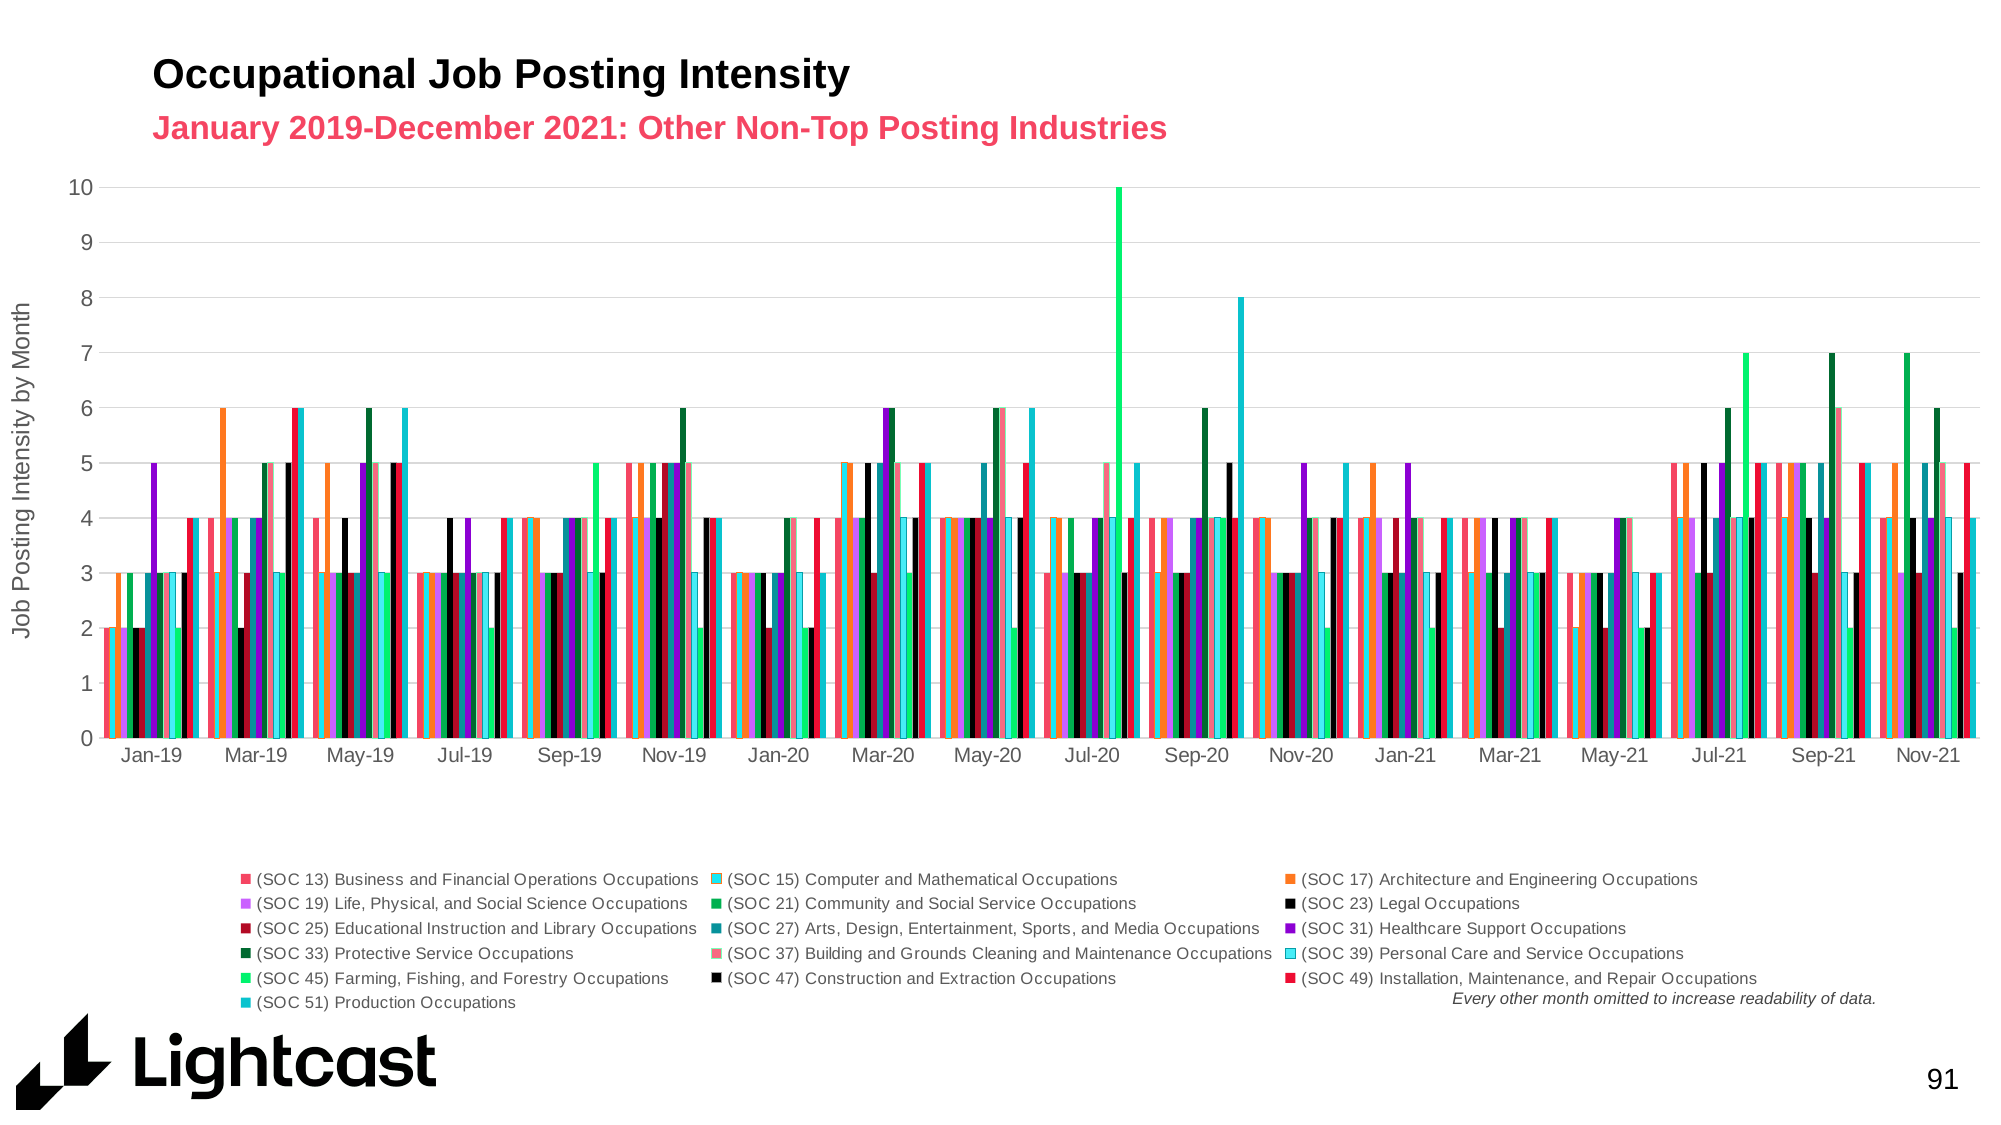

# Occupational Job Posting Intensity
January 2019-December 2021: Other Non-Top Posting Industries

### Chart

| Category | (SOC 13) Business and Financial Operations Occupations | (SOC 15) Computer and Mathematical Occupations | (SOC 17) Architecture and Engineering Occupations | (SOC 19) Life, Physical, and Social Science Occupations | (SOC 21) Community and Social Service Occupations | (SOC 23) Legal Occupations | (SOC 25) Educational Instruction and Library Occupations | (SOC 27) Arts, Design, Entertainment, Sports, and Media Occupations | (SOC 31) Healthcare Support Occupations | (SOC 33) Protective Service Occupations | (SOC 37) Building and Grounds Cleaning and Maintenance Occupations | (SOC 39) Personal Care and Service Occupations | (SOC 45) Farming, Fishing, and Forestry Occupations | (SOC 47) Construction and Extraction Occupations | (SOC 49) Installation, Maintenance, and Repair Occupations | (SOC 51) Production Occupations |
|---|---|---|---|---|---|---|---|---|---|---|---|---|---|---|---|---|
| Jan-19 | 2.0 | 2.0 | 3.0 | 2.0 | 3.0 | 2.0 | 2.0 | 3.0 | 5.0 | 3.0 | 3.0 | 3.0 | 2.0 | 3.0 | 4.0 | 4.0 |
| Mar-19 | 4.0 | 3.0 | 6.0 | 4.0 | 4.0 | 2.0 | 3.0 | 4.0 | 4.0 | 5.0 | 5.0 | 3.0 | 3.0 | 5.0 | 6.0 | 6.0 |
| May-19 | 4.0 | 3.0 | 5.0 | 3.0 | 3.0 | 4.0 | 3.0 | 3.0 | 5.0 | 6.0 | 5.0 | 3.0 | 3.0 | 5.0 | 5.0 | 6.0 |
| Jul-19 | 3.0 | 3.0 | 3.0 | 3.0 | 3.0 | 4.0 | 3.0 | 3.0 | 4.0 | 3.0 | 3.0 | 3.0 | 2.0 | 3.0 | 4.0 | 4.0 |
| Sep-19 | 4.0 | 4.0 | 4.0 | 3.0 | 3.0 | 3.0 | 3.0 | 4.0 | 4.0 | 4.0 | 4.0 | 3.0 | 5.0 | 3.0 | 4.0 | 4.0 |
| Nov-19 | 5.0 | 4.0 | 5.0 | 4.0 | 5.0 | 4.0 | 5.0 | 5.0 | 5.0 | 6.0 | 5.0 | 3.0 | 2.0 | 4.0 | 4.0 | 4.0 |
| Jan-20 | 3.0 | 3.0 | 3.0 | 3.0 | 3.0 | 3.0 | 2.0 | 3.0 | 3.0 | 4.0 | 4.0 | 3.0 | 2.0 | 2.0 | 4.0 | 3.0 |
| Mar-20 | 4.0 | 5.0 | 5.0 | 4.0 | 4.0 | 5.0 | 3.0 | 5.0 | 6.0 | 6.0 | 5.0 | 4.0 | 3.0 | 4.0 | 5.0 | 5.0 |
| May-20 | 4.0 | 4.0 | 4.0 | 4.0 | 4.0 | 4.0 | 4.0 | 5.0 | 4.0 | 6.0 | 6.0 | 4.0 | 2.0 | 4.0 | 5.0 | 6.0 |
| Jul-20 | 3.0 | 4.0 | 4.0 | 3.0 | 4.0 | 3.0 | 3.0 | 3.0 | 4.0 | 4.0 | 5.0 | 4.0 | 10.0 | 3.0 | 4.0 | 5.0 |
| Sep-20 | 4.0 | 3.0 | 4.0 | 4.0 | 3.0 | 3.0 | 3.0 | 4.0 | 4.0 | 6.0 | 4.0 | 4.0 | 4.0 | 5.0 | 4.0 | 8.0 |
| Nov-20 | 4.0 | 4.0 | 4.0 | 3.0 | 3.0 | 3.0 | 3.0 | 3.0 | 5.0 | 4.0 | 4.0 | 3.0 | 2.0 | 4.0 | 4.0 | 5.0 |
| Jan-21 | 4.0 | 4.0 | 5.0 | 4.0 | 3.0 | 3.0 | 4.0 | 3.0 | 5.0 | 4.0 | 4.0 | 3.0 | 2.0 | 3.0 | 4.0 | 4.0 |
| Mar-21 | 4.0 | 3.0 | 4.0 | 4.0 | 3.0 | 4.0 | 2.0 | 3.0 | 4.0 | 4.0 | 4.0 | 3.0 | 3.0 | 3.0 | 4.0 | 4.0 |
| May-21 | 3.0 | 2.0 | 3.0 | 3.0 | 3.0 | 3.0 | 2.0 | 3.0 | 4.0 | 4.0 | 4.0 | 3.0 | 2.0 | 2.0 | 3.0 | 3.0 |
| Jul-21 | 5.0 | 4.0 | 5.0 | 4.0 | 3.0 | 5.0 | 3.0 | 4.0 | 5.0 | 6.0 | 4.0 | 4.0 | 7.0 | 4.0 | 5.0 | 5.0 |
| Sep-21 | 5.0 | 4.0 | 5.0 | 5.0 | 5.0 | 4.0 | 3.0 | 5.0 | 4.0 | 7.0 | 6.0 | 3.0 | 2.0 | 3.0 | 5.0 | 5.0 |
| Nov-21 | 4.0 | 4.0 | 5.0 | 3.0 | 7.0 | 4.0 | 3.0 | 5.0 | 4.0 | 6.0 | 5.0 | 4.0 | 2.0 | 3.0 | 5.0 | 4.0 |
Every other month omitted to increase readability of data.